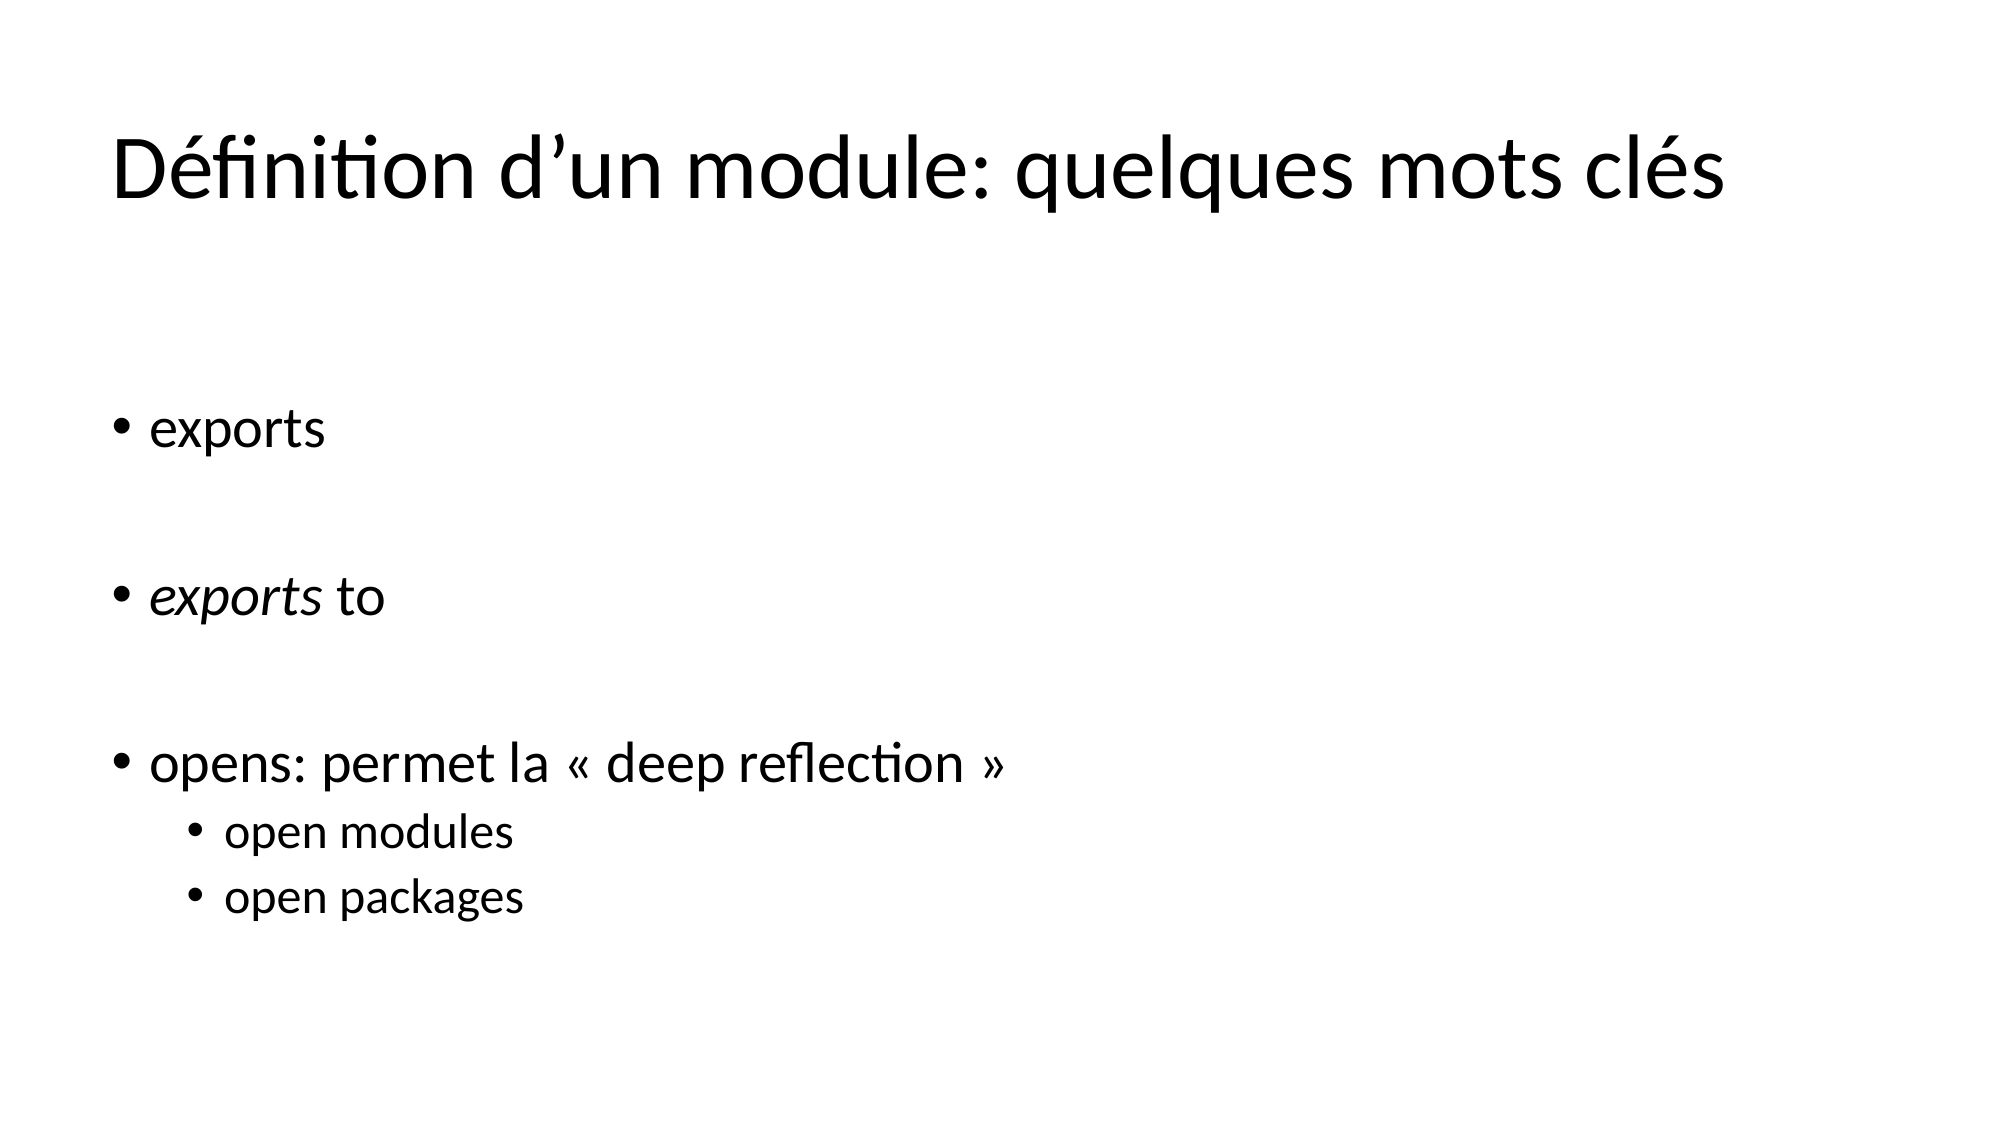

# Définition d’un module: quelques mots clés

exports

exports to

opens: permet la « deep reflection »
open modules
open packages